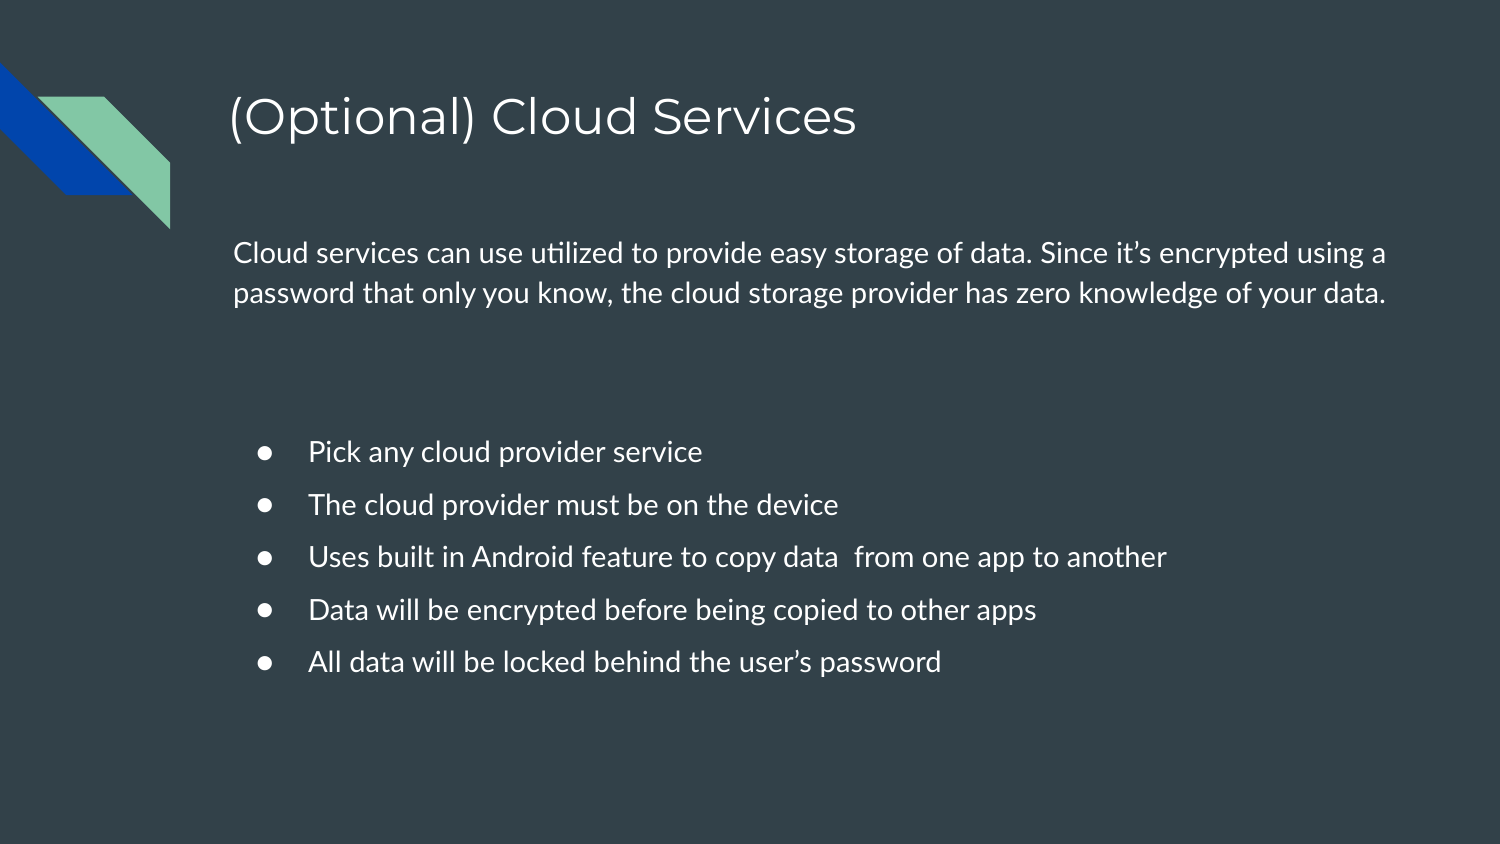

# (Optional) Cloud Services
Cloud services can use utilized to provide easy storage of data. Since it’s encrypted using a password that only you know, the cloud storage provider has zero knowledge of your data.

Pick any cloud provider service
The cloud provider must be on the device
Uses built in Android feature to copy data  from one app to another
Data will be encrypted before being copied to other apps
All data will be locked behind the user’s password